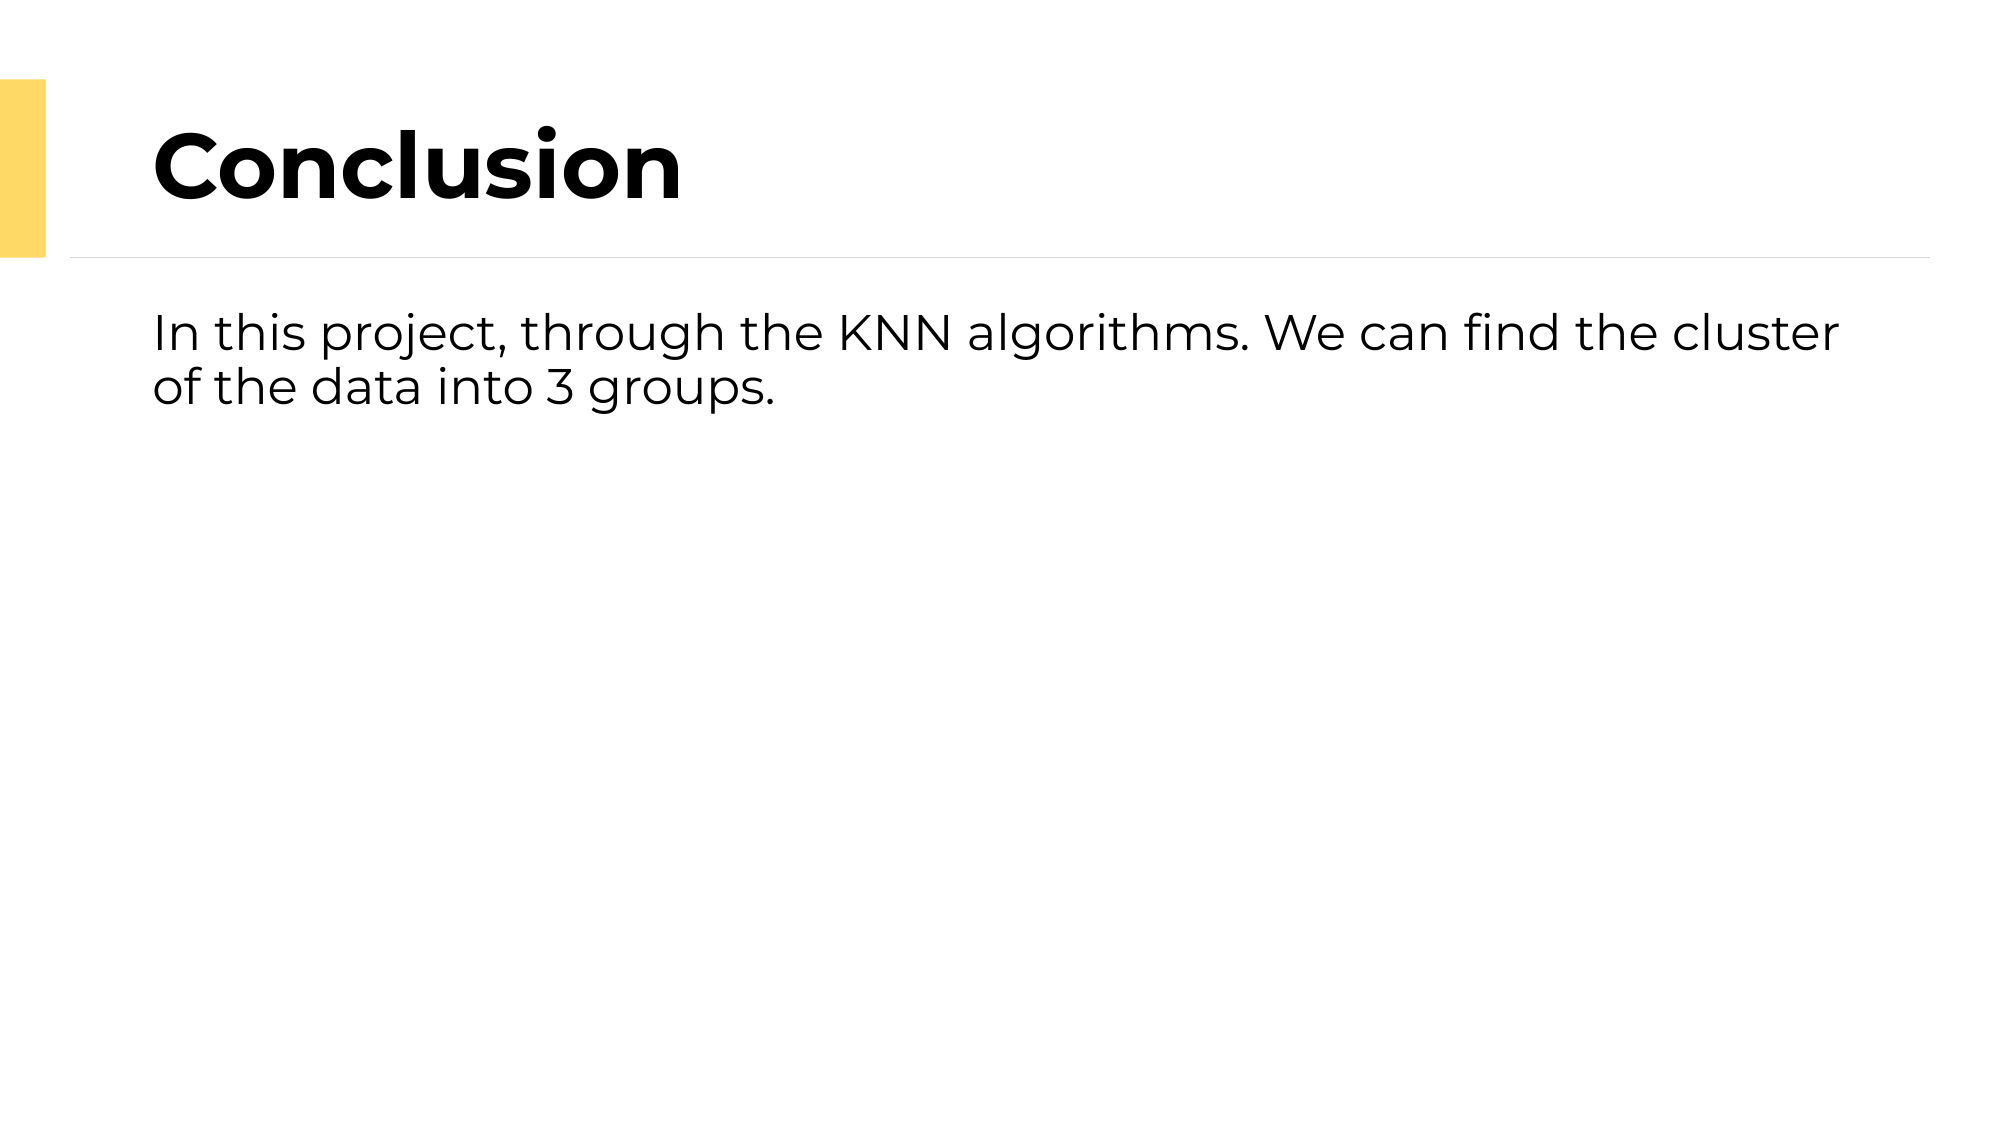

# Conclusion

In this project, through the KNN algorithms. We can find the cluster of the data into 3 groups.